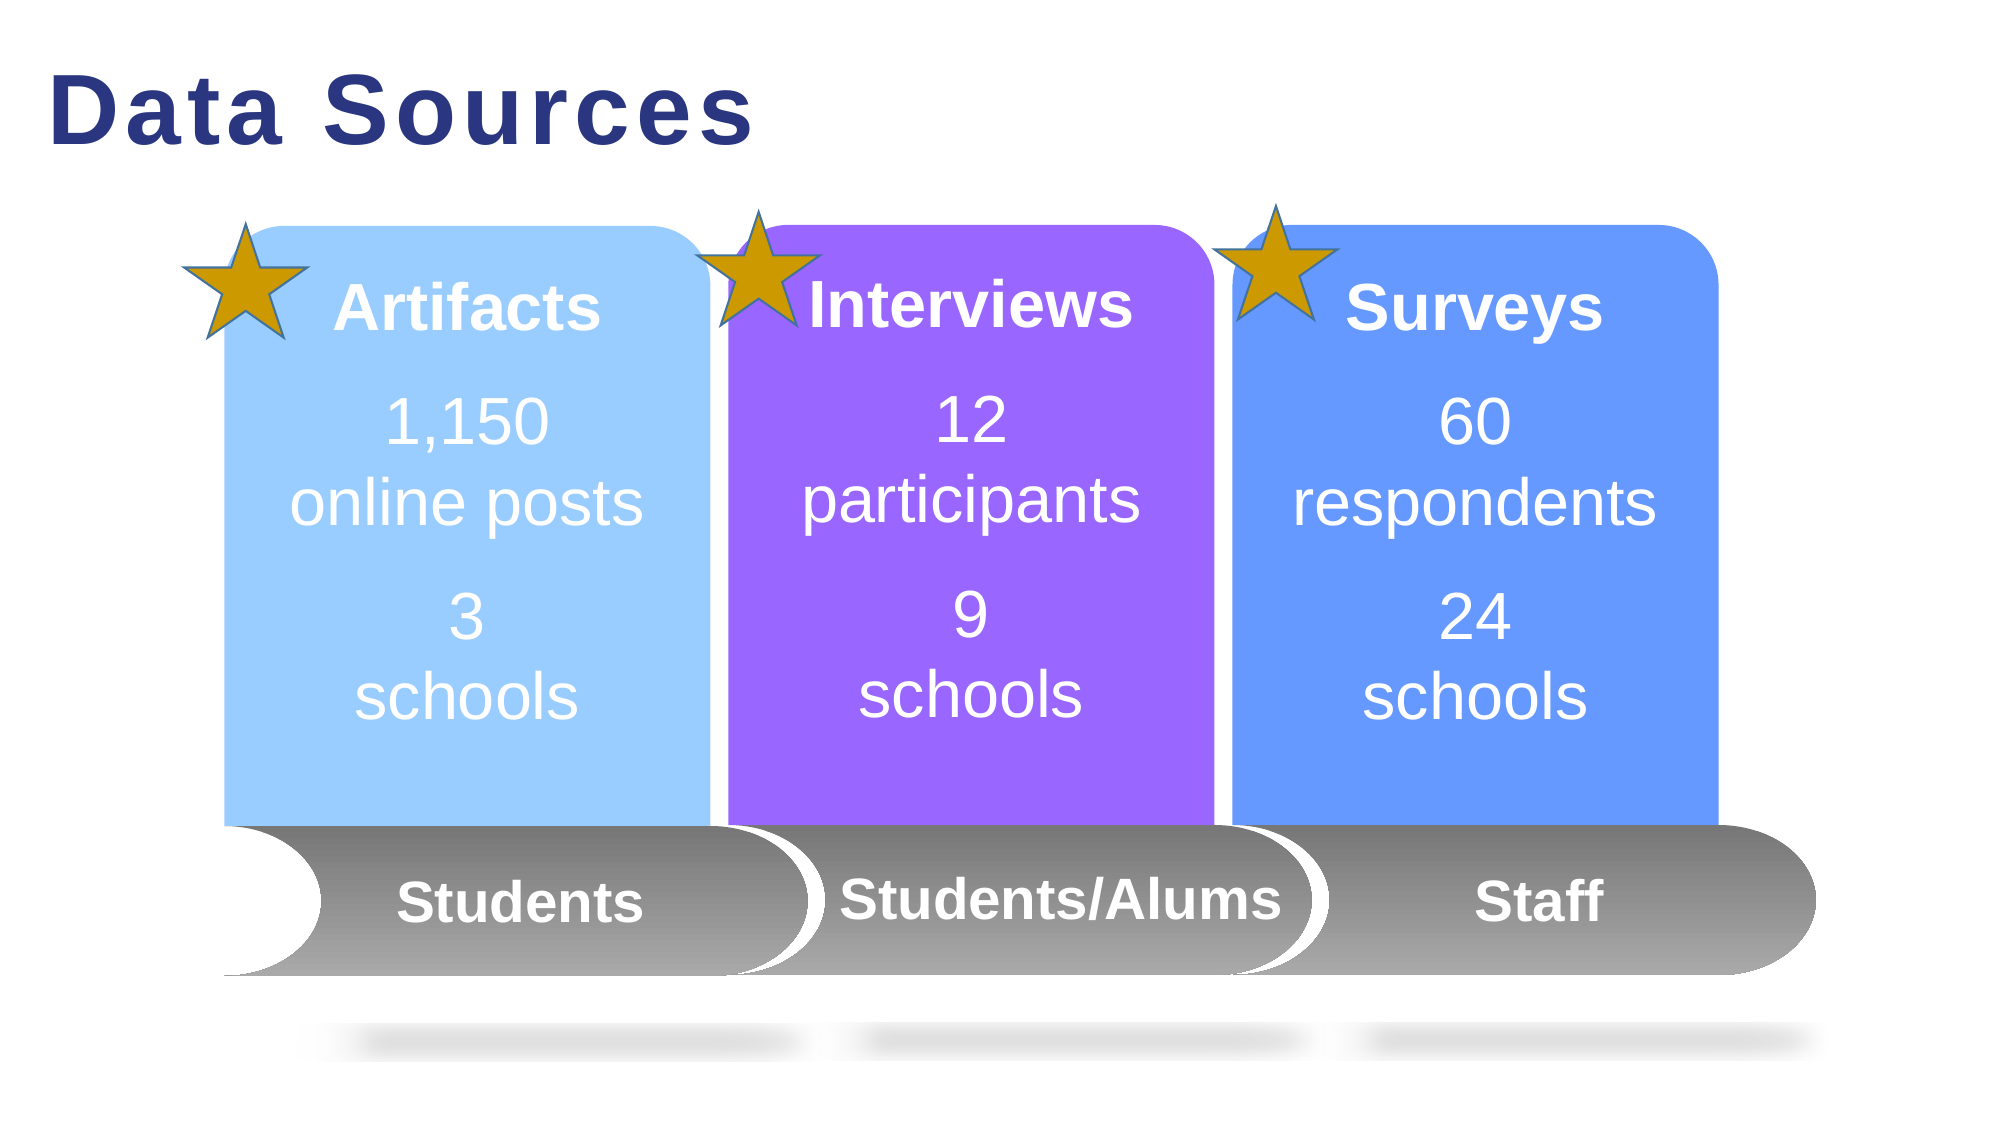

Data Sources

Interviews

12
participants

9
schools
Surveys

60
respondents

24
schools
Artifacts

1,150
online posts

3
schools

Students/Alums
Staff
2010
2010
Students